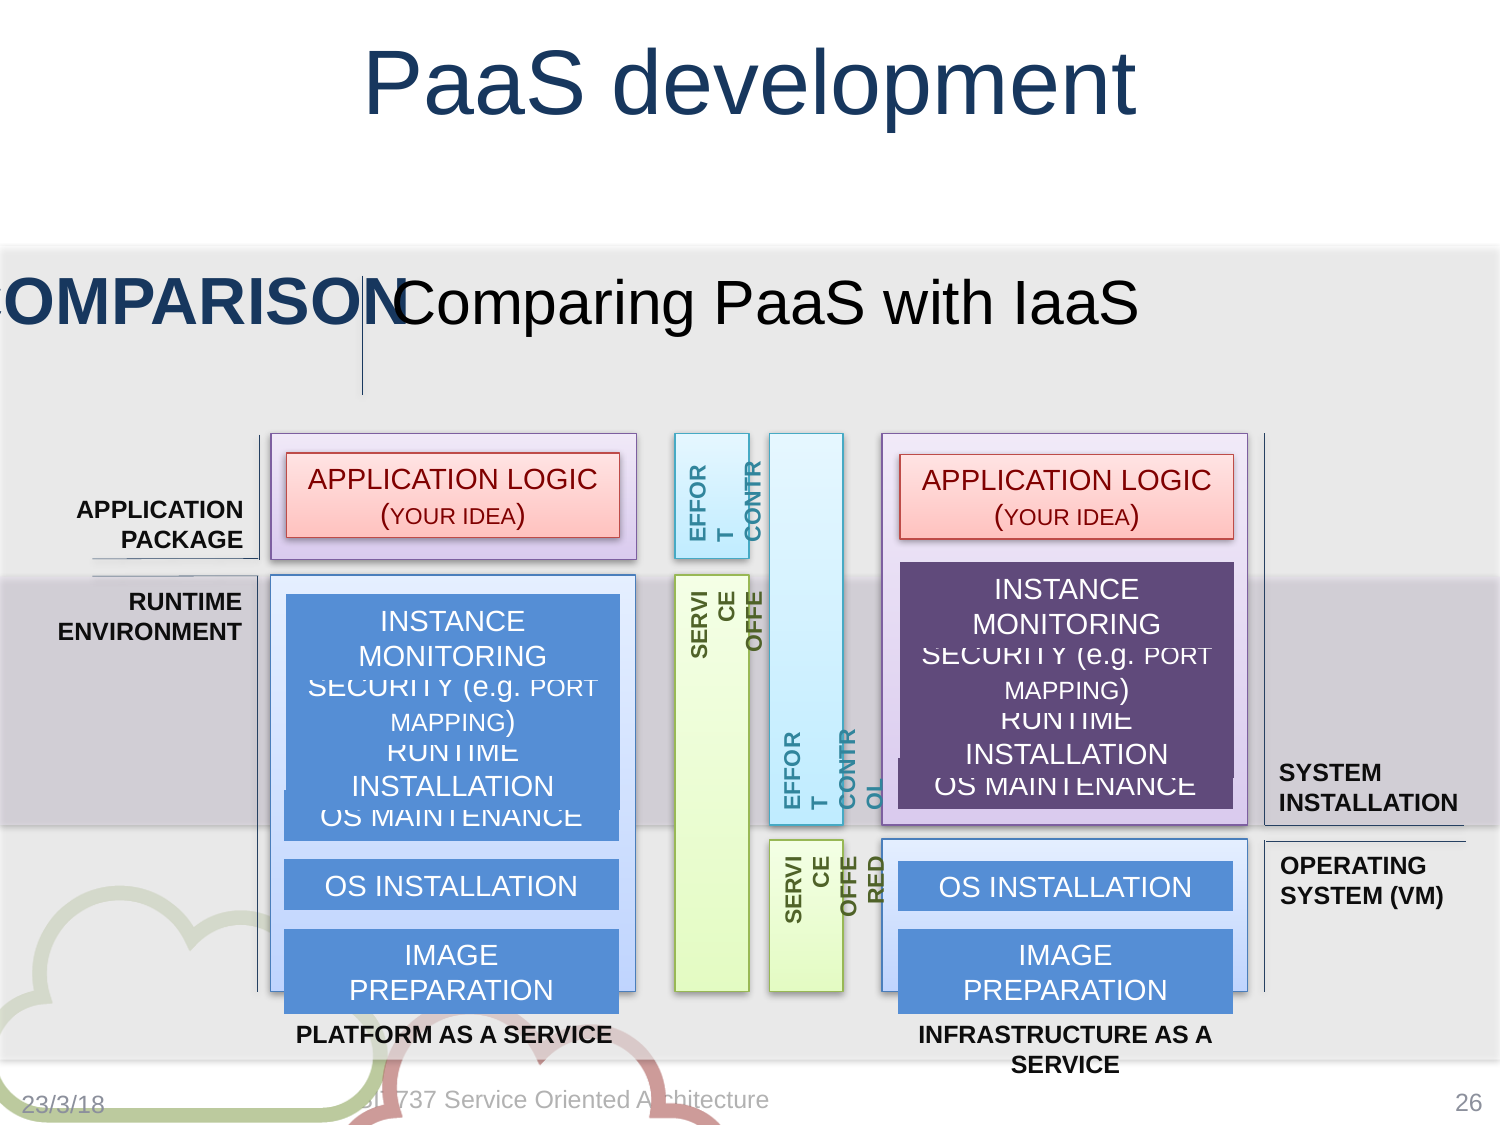

# PaaS development

COMPARISON
Comparing PaaS with IaaS

APPLICATION LOGIC
(YOUR IDEA)

EFFORT  CONTROL

EFFORT  CONTROL

APPLICATION LOGIC
(YOUR IDEA)
INSTANCE MONITORING
SECURITY (e.g. PORT MAPPING)
RUNTIME INSTALLATION
OS MAINTENANCE
SYSTEM INSTALLATION
APPLICATION PACKAGE

INSTANCE MONITORING
SECURITY (e.g. PORT MAPPING)
RUNTIME INSTALLATION
OS MAINTENANCE
OS INSTALLATION
IMAGE PREPARATION

SERVICE OFFERED
RUNTIME ENVIRONMENT

OS INSTALLATION
IMAGE PREPARATION

SERVICE OFFERED
OPERATING SYSTEM (VM)
PLATFORM AS A SERVICE
INFRASTRUCTURE AS A SERVICE
26
23/3/18
SIT737 Service Oriented Architecture